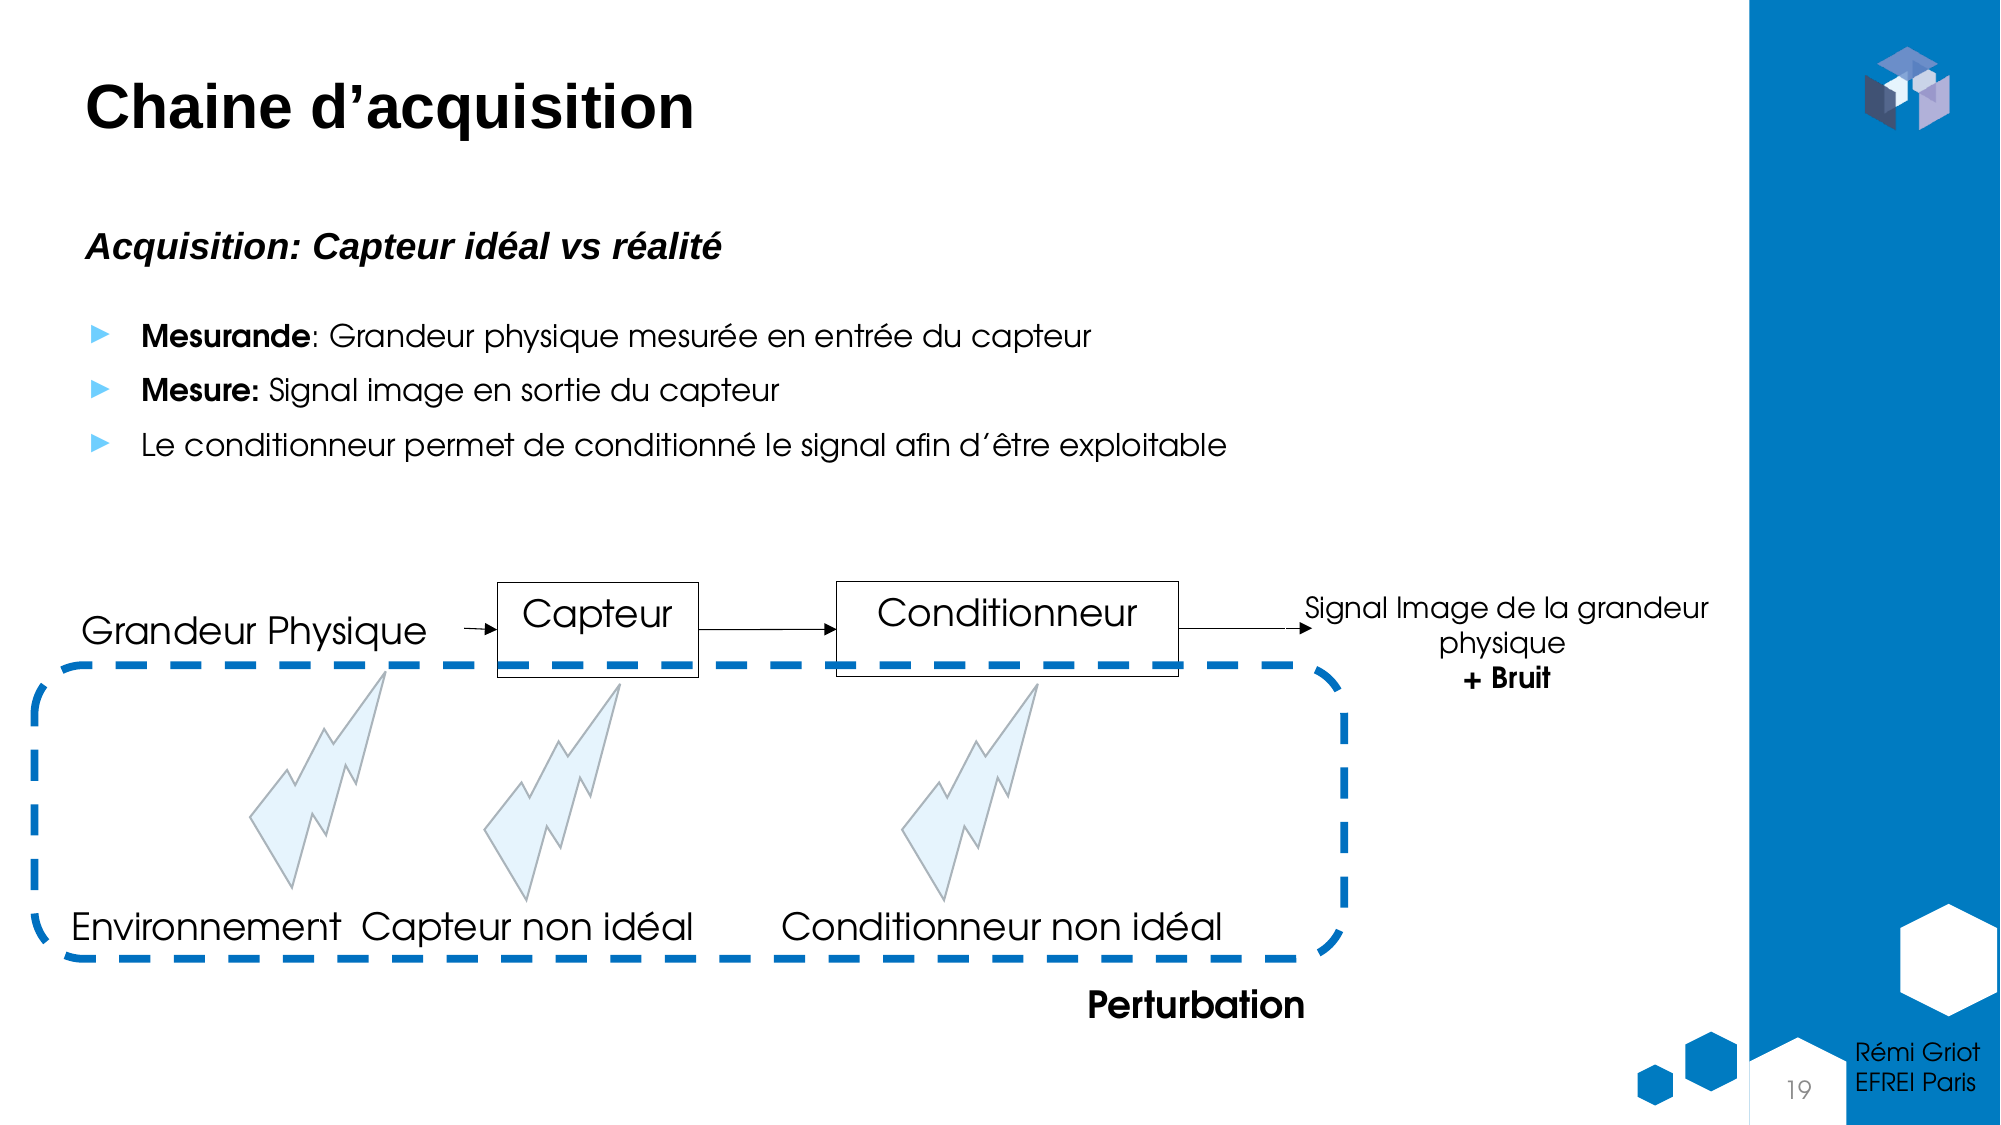

# Chaine d’acquisition
Acquisition: Capteur idéal vs réalité
Mesurande: Grandeur physique mesurée en entrée du capteur
Mesure: Signal image en sortie du capteur
Le conditionneur permet de conditionné le signal afin d’être exploitable

Conditionneur
Signal Image de la grandeur physique
+ Bruit
Capteur
Grandeur Physique

Environnement
Capteur non idéal
Conditionneur non idéal
Perturbation
19